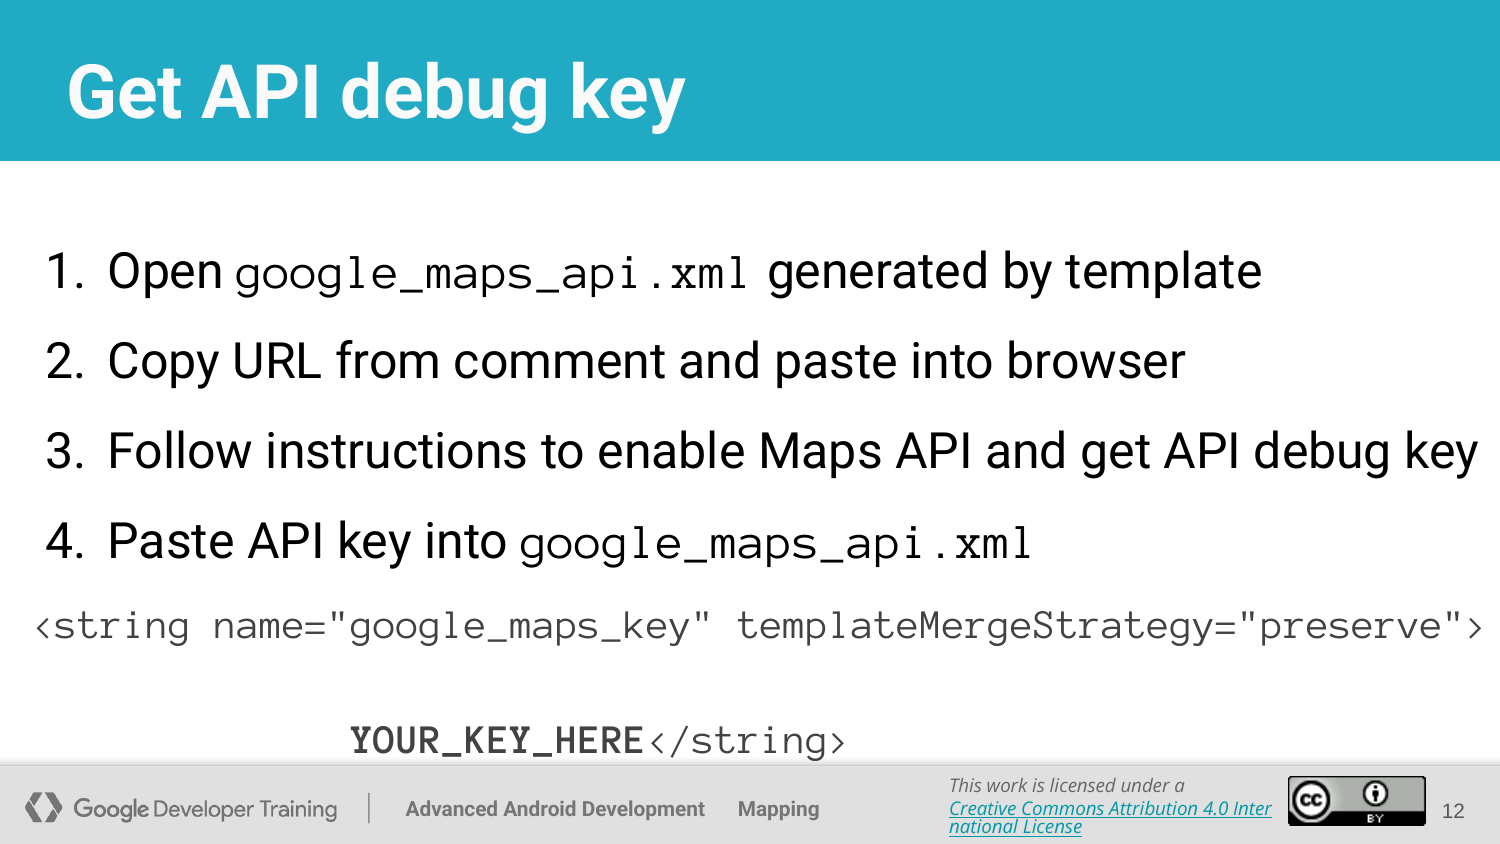

# Get API debug key
Open google_maps_api.xml generated by template
Copy URL from comment and paste into browser
Follow instructions to enable Maps API and get API debug key
Paste API key into google_maps_api.xml
<string name="google_maps_key" templateMergeStrategy="preserve">
              YOUR_KEY_HERE</string>

12